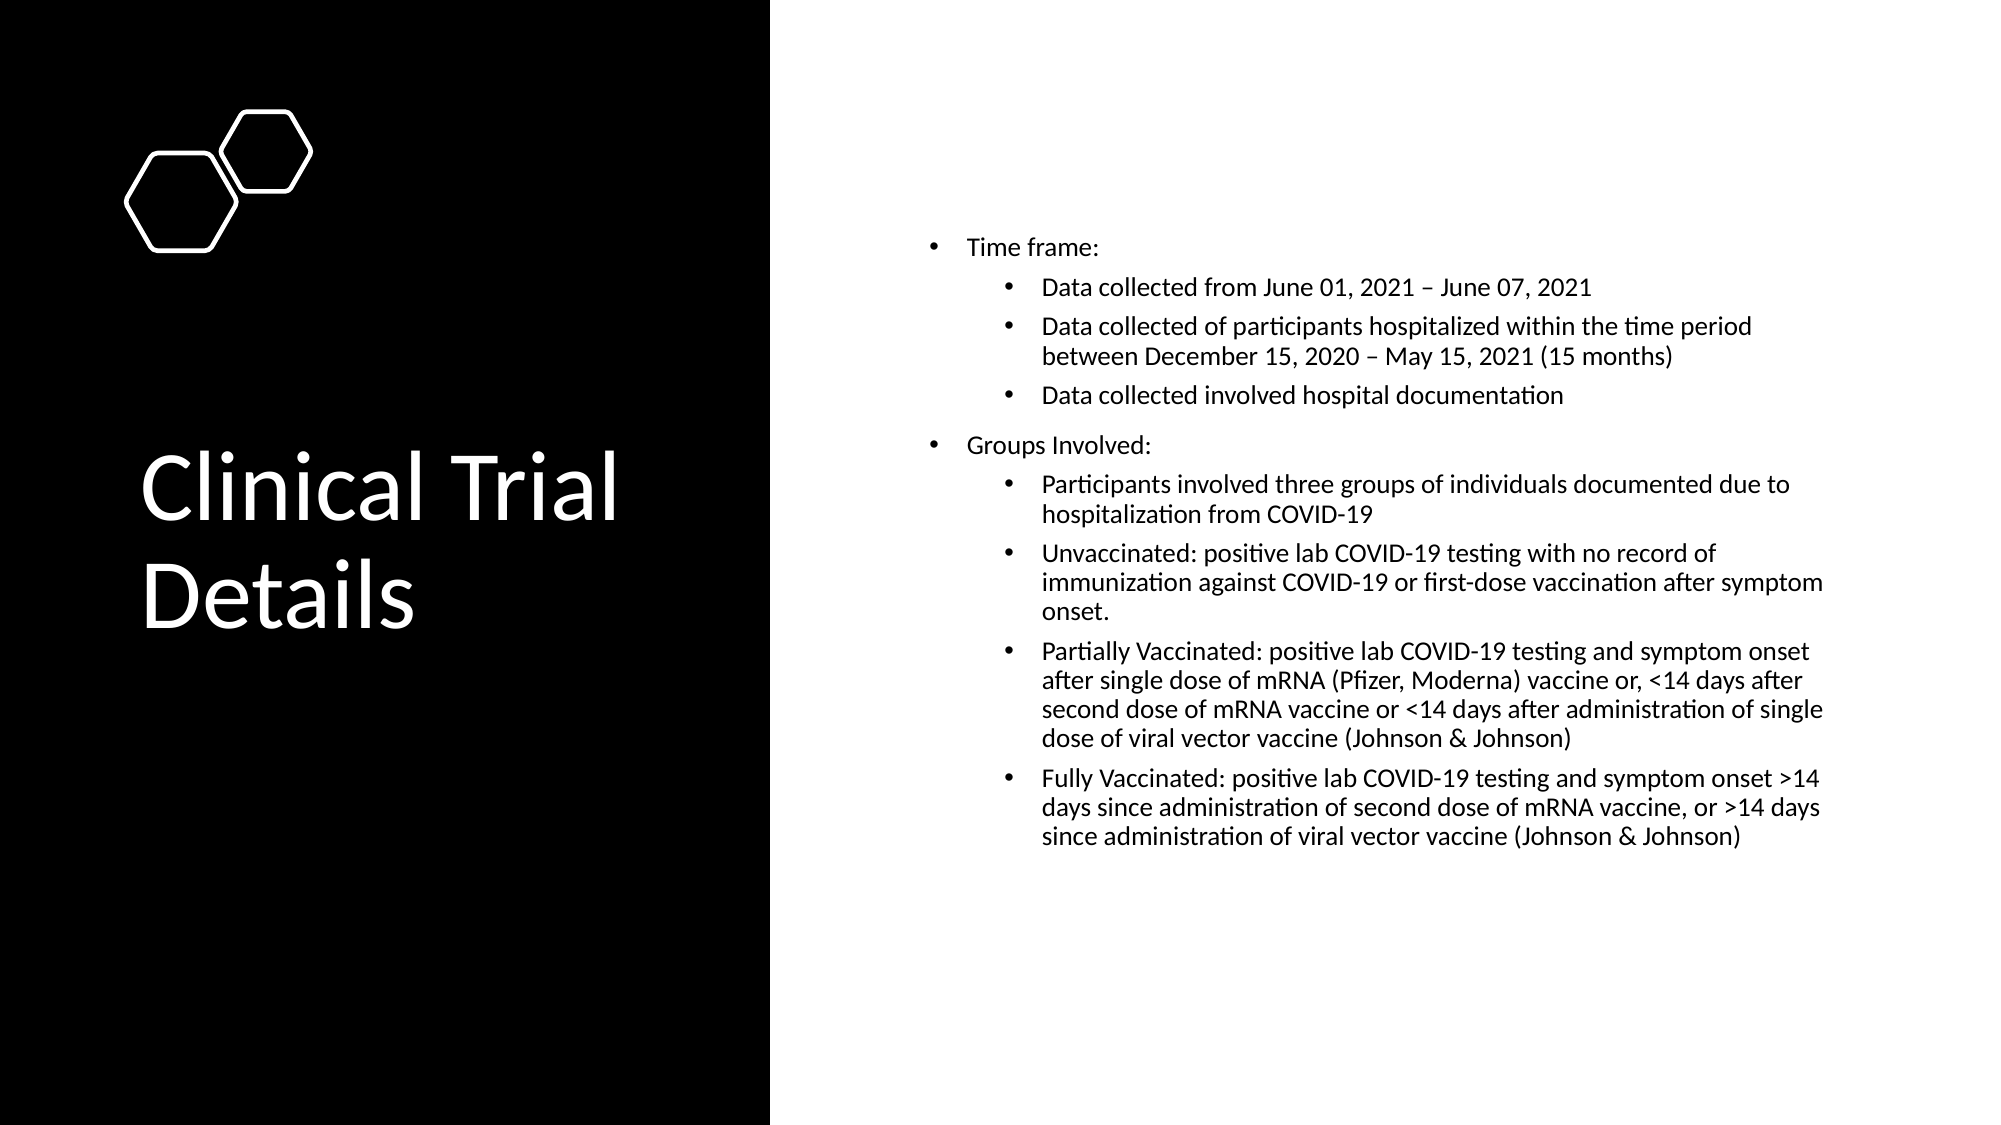

# Clinical Trial Details
Time frame:
Data collected from June 01, 2021 – June 07, 2021
Data collected of participants hospitalized within the time period between December 15, 2020 – May 15, 2021 (15 months)
Data collected involved hospital documentation
Groups Involved:
Participants involved three groups of individuals documented due to hospitalization from COVID-19
Unvaccinated: positive lab COVID-19 testing with no record of immunization against COVID-19 or first-dose vaccination after symptom onset.
Partially Vaccinated: positive lab COVID-19 testing and symptom onset after single dose of mRNA (Pfizer, Moderna) vaccine or, <14 days after second dose of mRNA vaccine or <14 days after administration of single dose of viral vector vaccine (Johnson & Johnson)
Fully Vaccinated: positive lab COVID-19 testing and symptom onset >14 days since administration of second dose of mRNA vaccine, or >14 days since administration of viral vector vaccine (Johnson & Johnson)